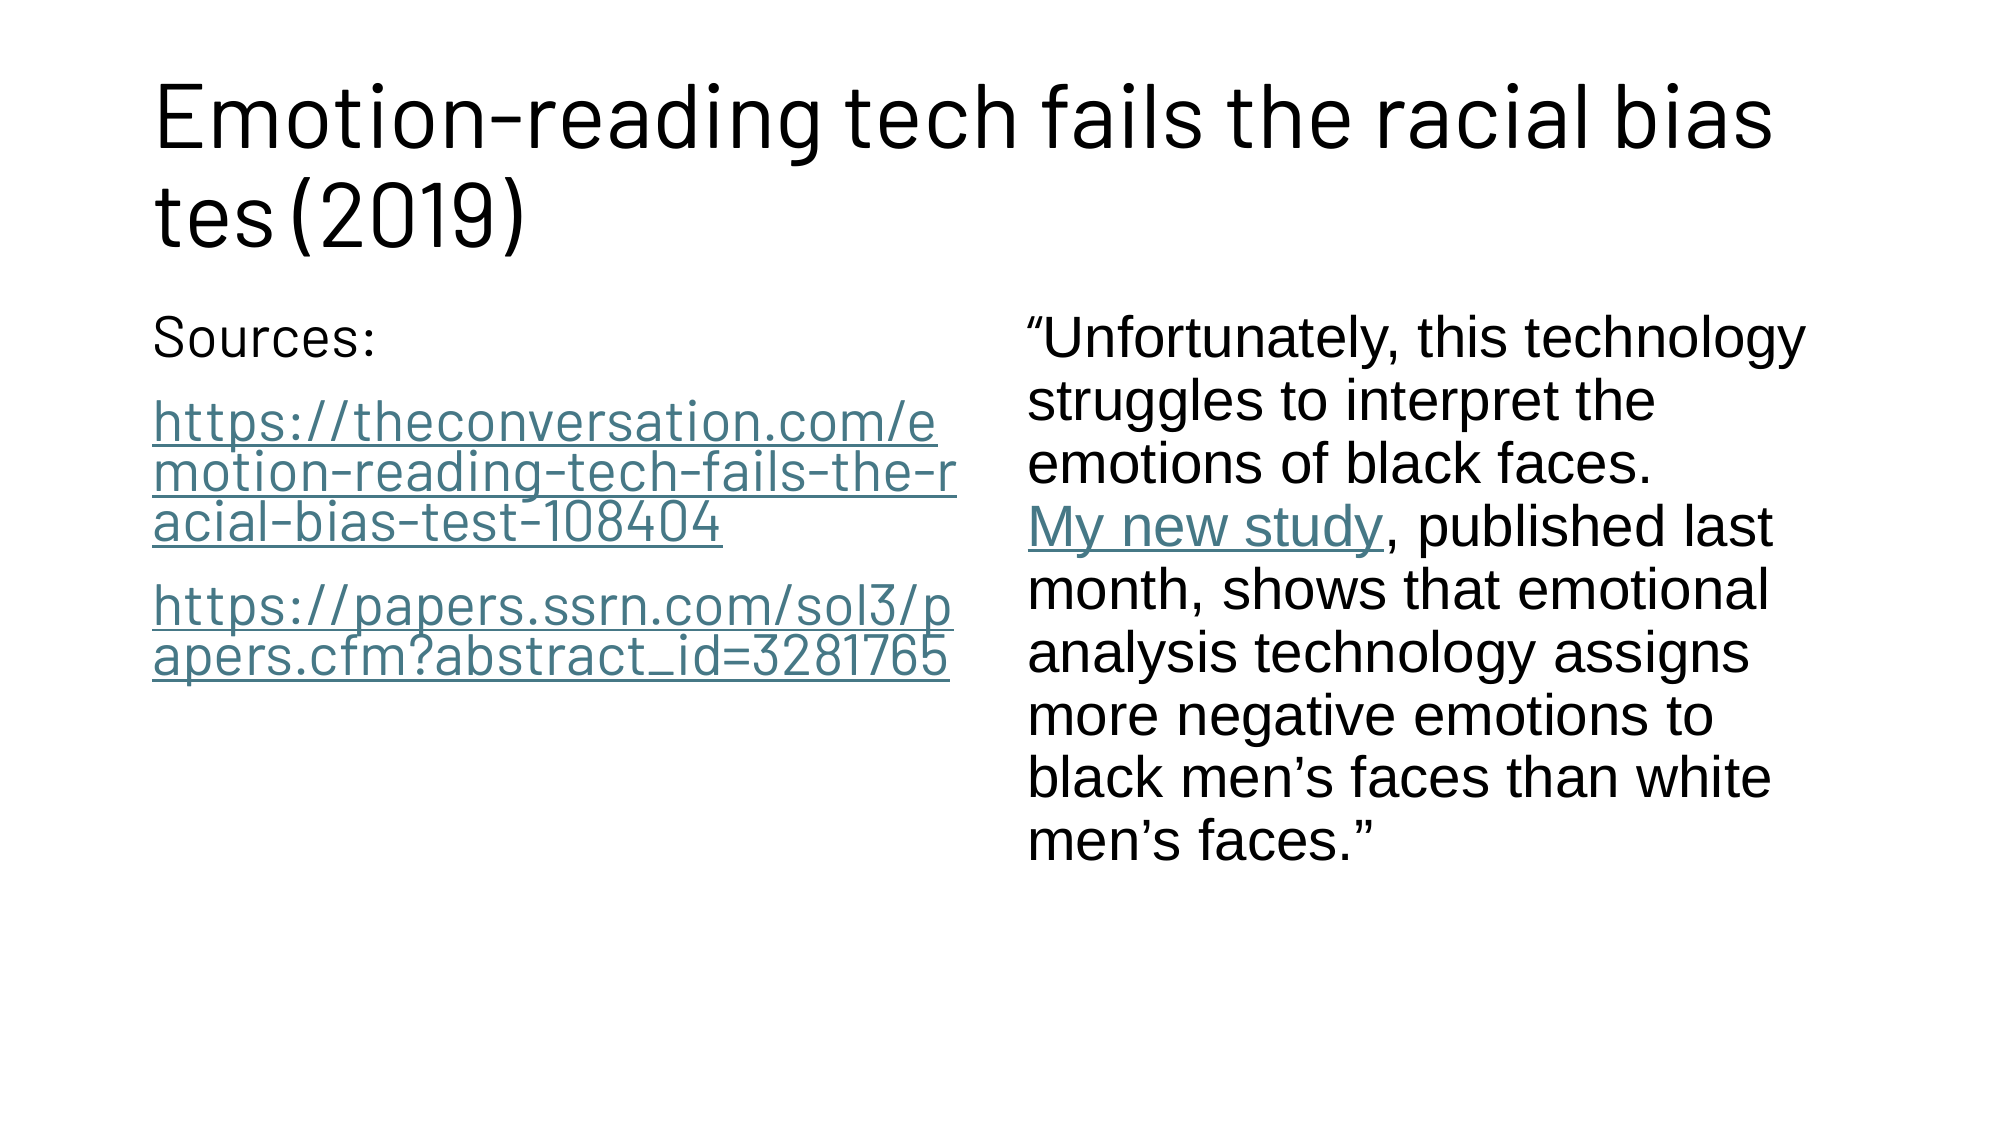

# Emotion-reading tech fails the racial bias tes (2019)
Sources:
https://theconversation.com/emotion-reading-tech-fails-the-racial-bias-test-108404
https://papers.ssrn.com/sol3/papers.cfm?abstract_id=3281765

“Unfortunately, this technology struggles to interpret the emotions of black faces. My new study, published last month, shows that emotional analysis technology assigns more negative emotions to black men’s faces than white men’s faces.”